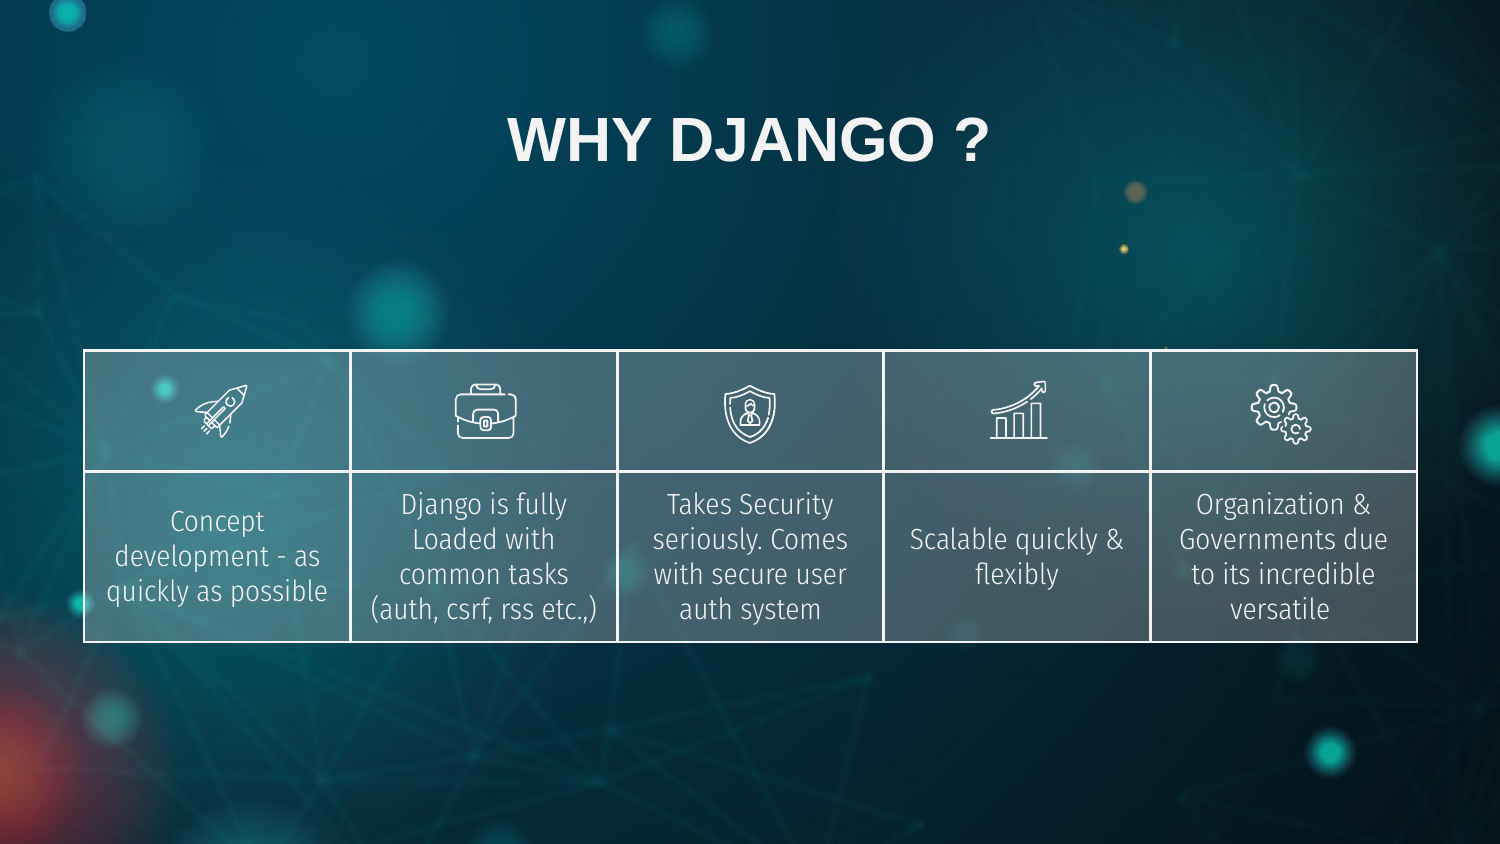

# WHY DJANGO ?
|  |  |  |  |  |
| --- | --- | --- | --- | --- |
| Concept development - as quickly as possible | Django is fully Loaded with common tasks (auth, csrf, rss etc.,) | Takes Security seriously. Comes with secure user auth system | Scalable quickly & flexibly | Organization & Governments due to its incredible versatile |